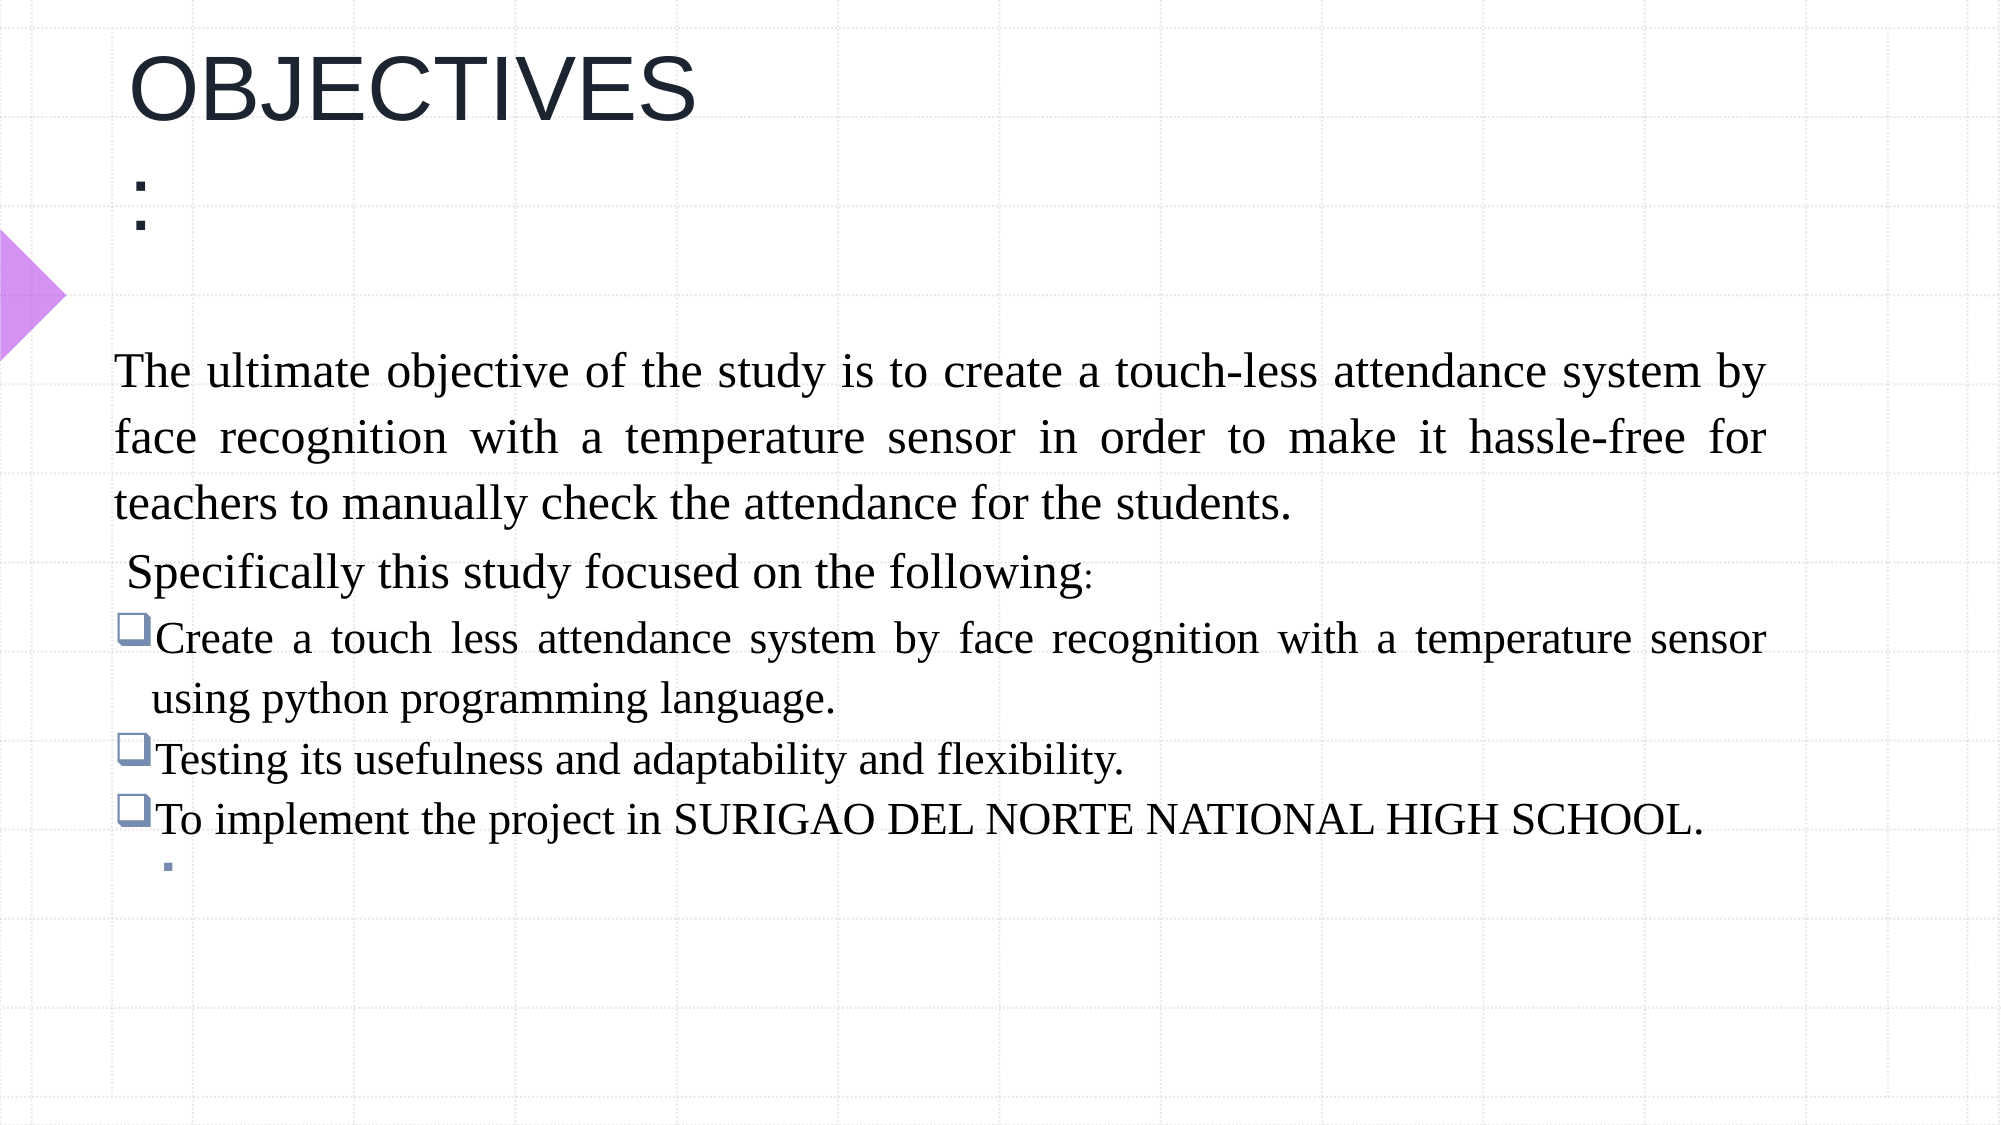

# OBJECTIVES:
The ultimate objective of the study is to create a touch-less attendance system by face recognition with a temperature sensor in order to make it hassle-free for teachers to manually check the attendance for the students.
Specifically this study focused on the following:
Create a touch less attendance system by face recognition with a temperature sensor using python programming language.
Testing its usefulness and adaptability and flexibility.
To implement the project in SURIGAO DEL NORTE NATIONAL HIGH SCHOOL.